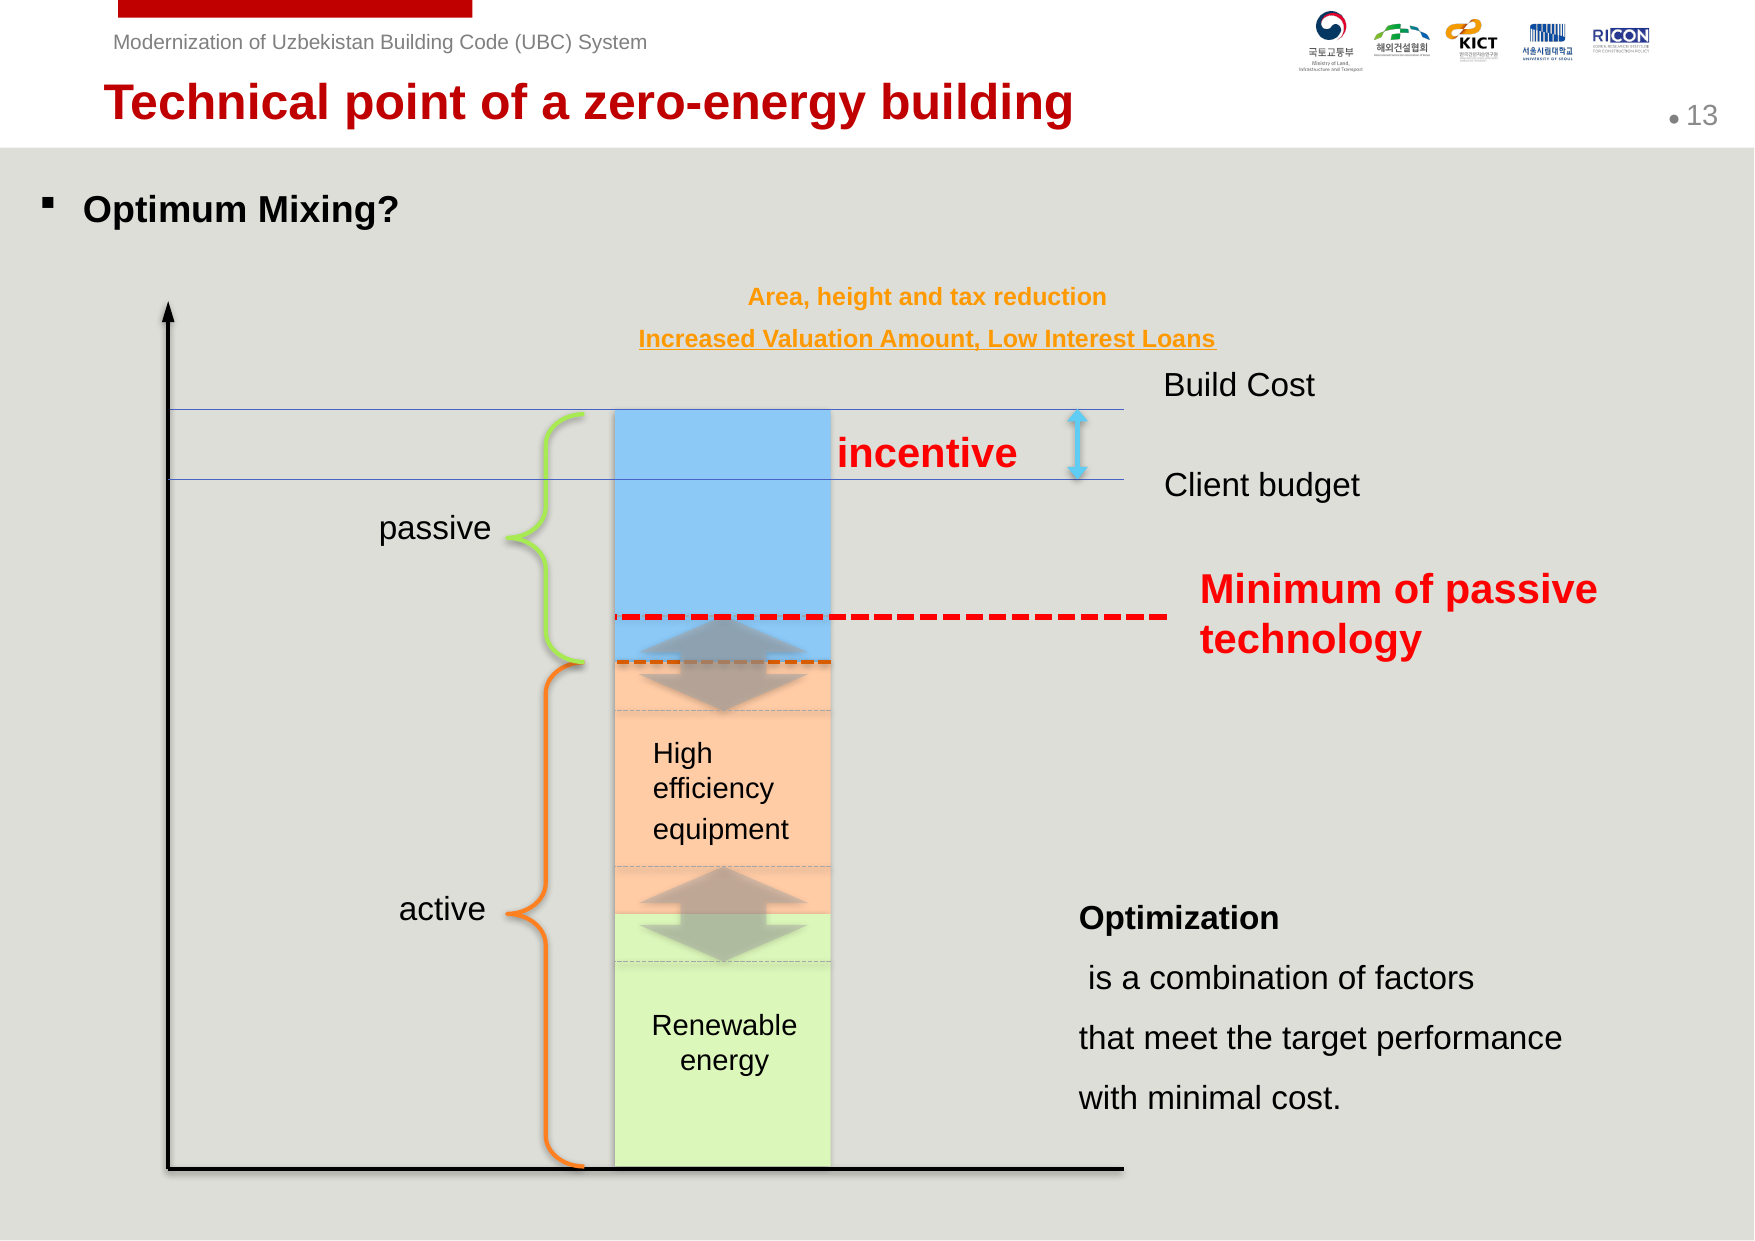

Technical point of a zero-energy building
Optimum Mixing?
Area, height and tax reduction
Increased Valuation Amount, Low Interest Loans
Build Cost

incentive
Client budget
passive
Minimum of passive technology

High efficiency
equipment

active

Renewable
energy
Optimization
 is a combination of factors
that meet the target performance
with minimal cost.